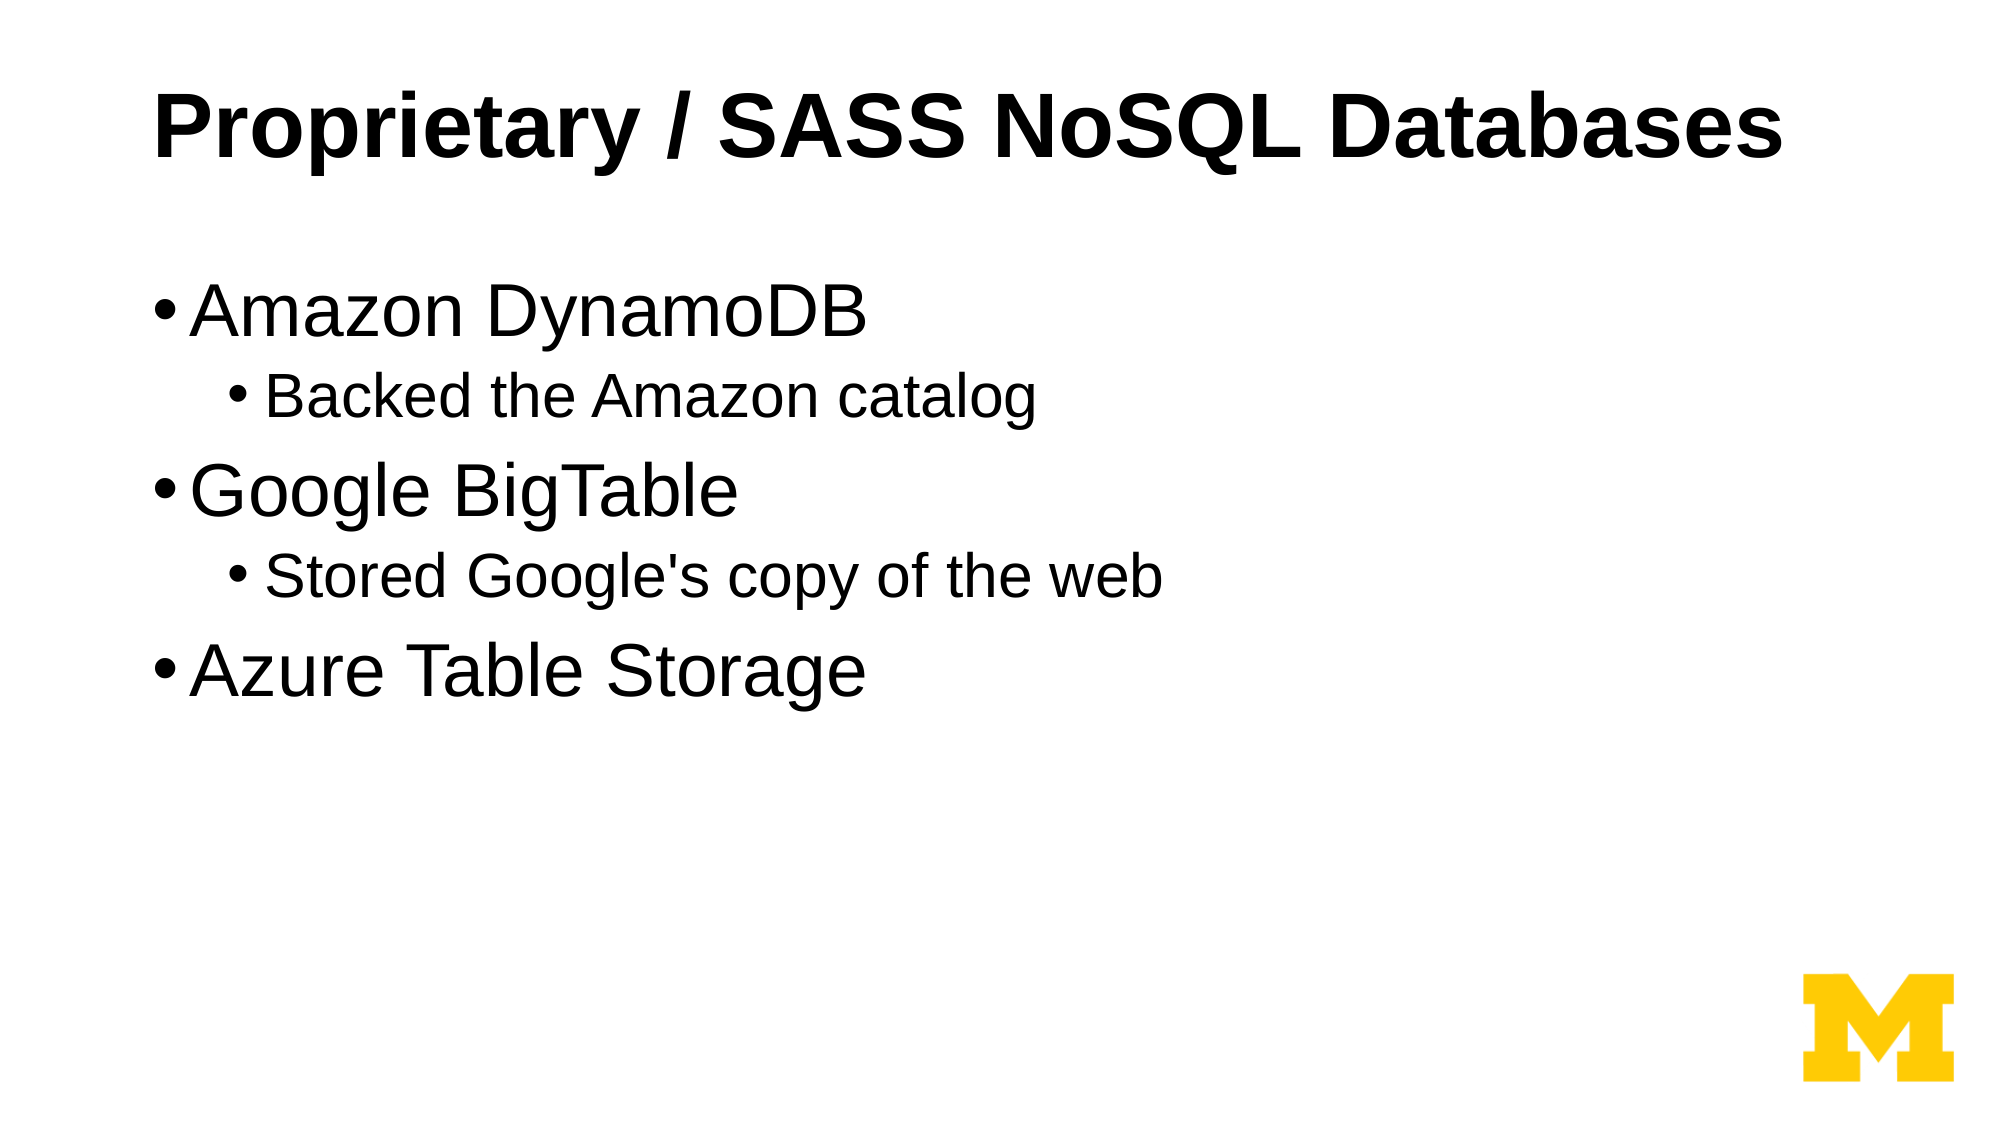

# Proprietary / SASS NoSQL Databases
Amazon DynamoDB
Backed the Amazon catalog
Google BigTable
Stored Google's copy of the web
Azure Table Storage